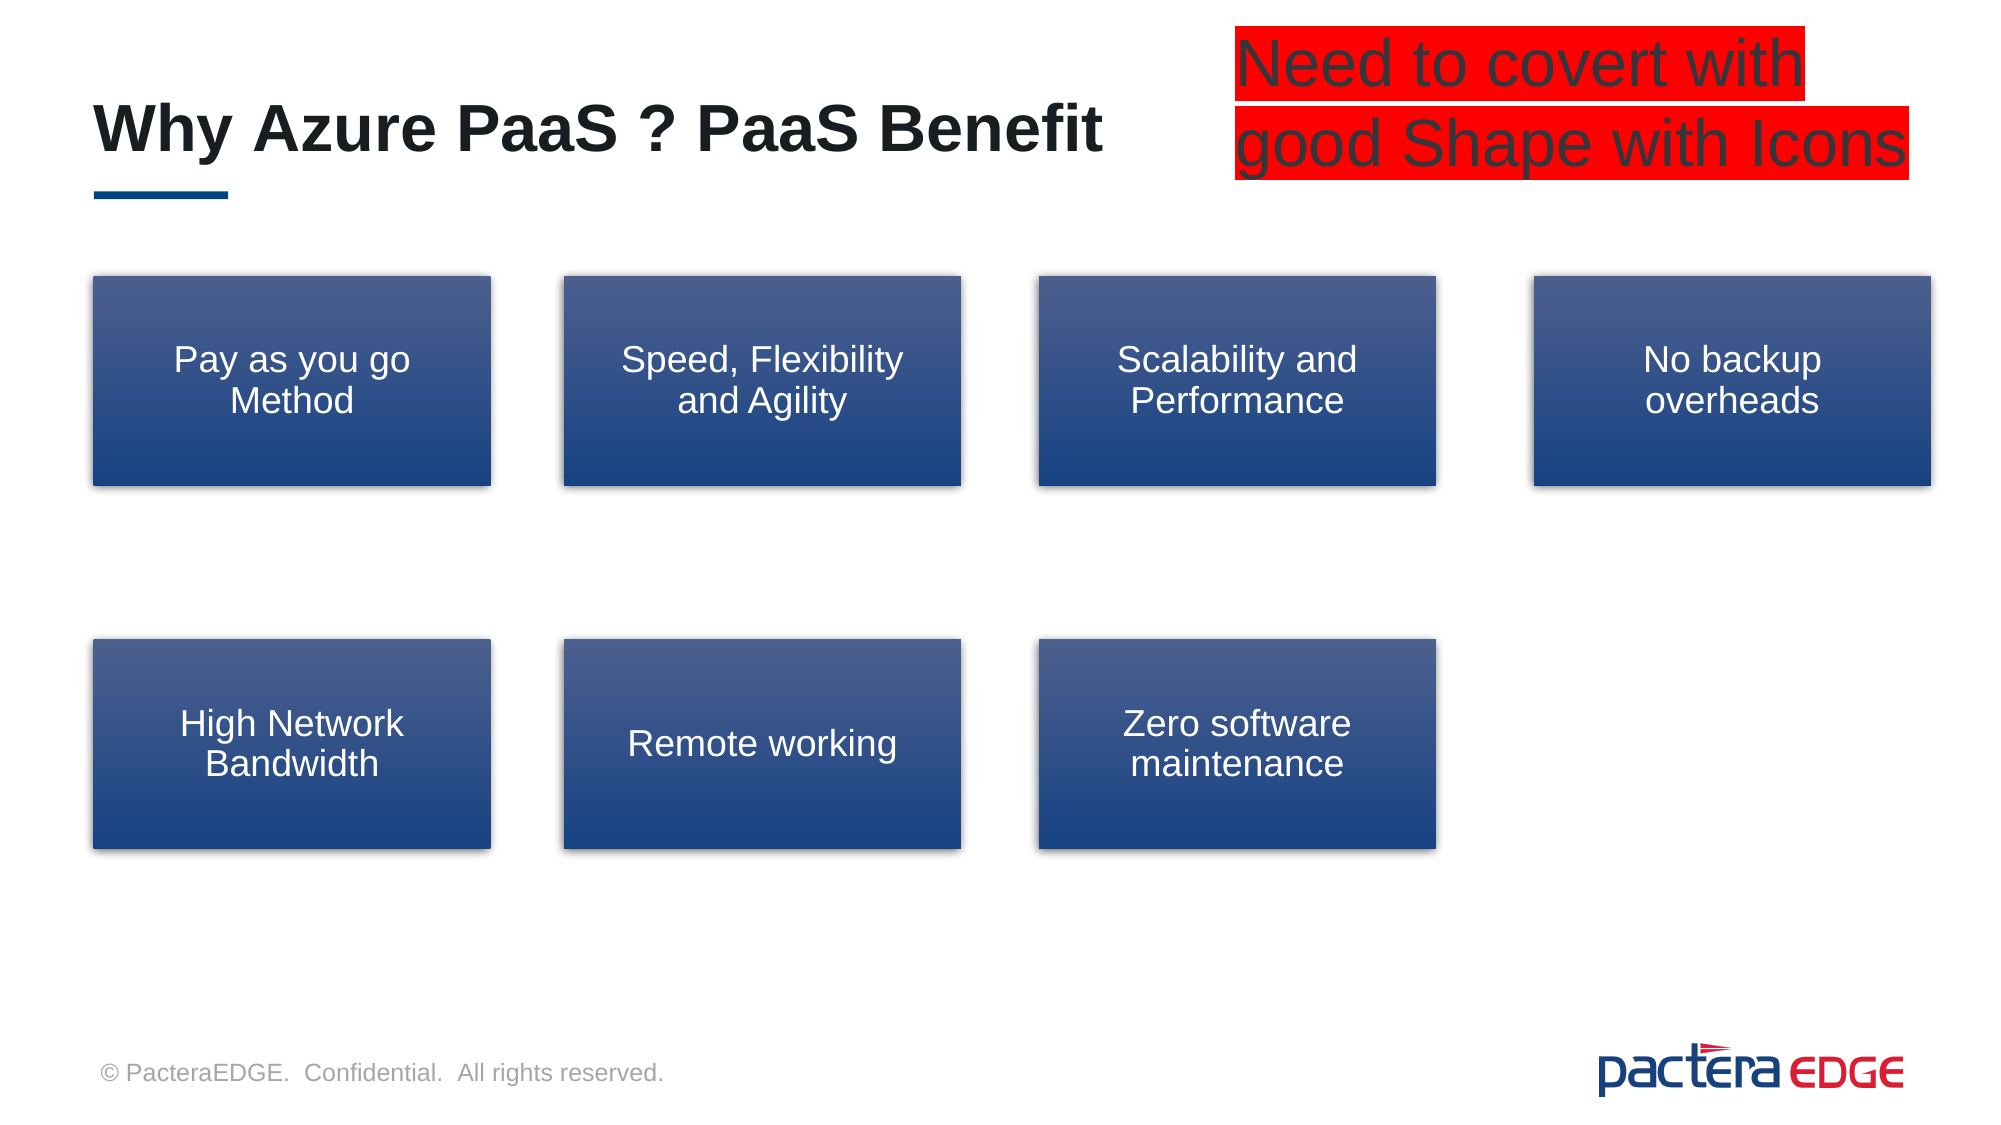

Need to covert with good Shape with Icons
Why Azure PaaS ? PaaS Benefit

Speed, Flexibility and Agility
Scalability and Performance
No backup overheads
Pay as you go Method
Remote working
Zero software maintenance
High Network Bandwidth